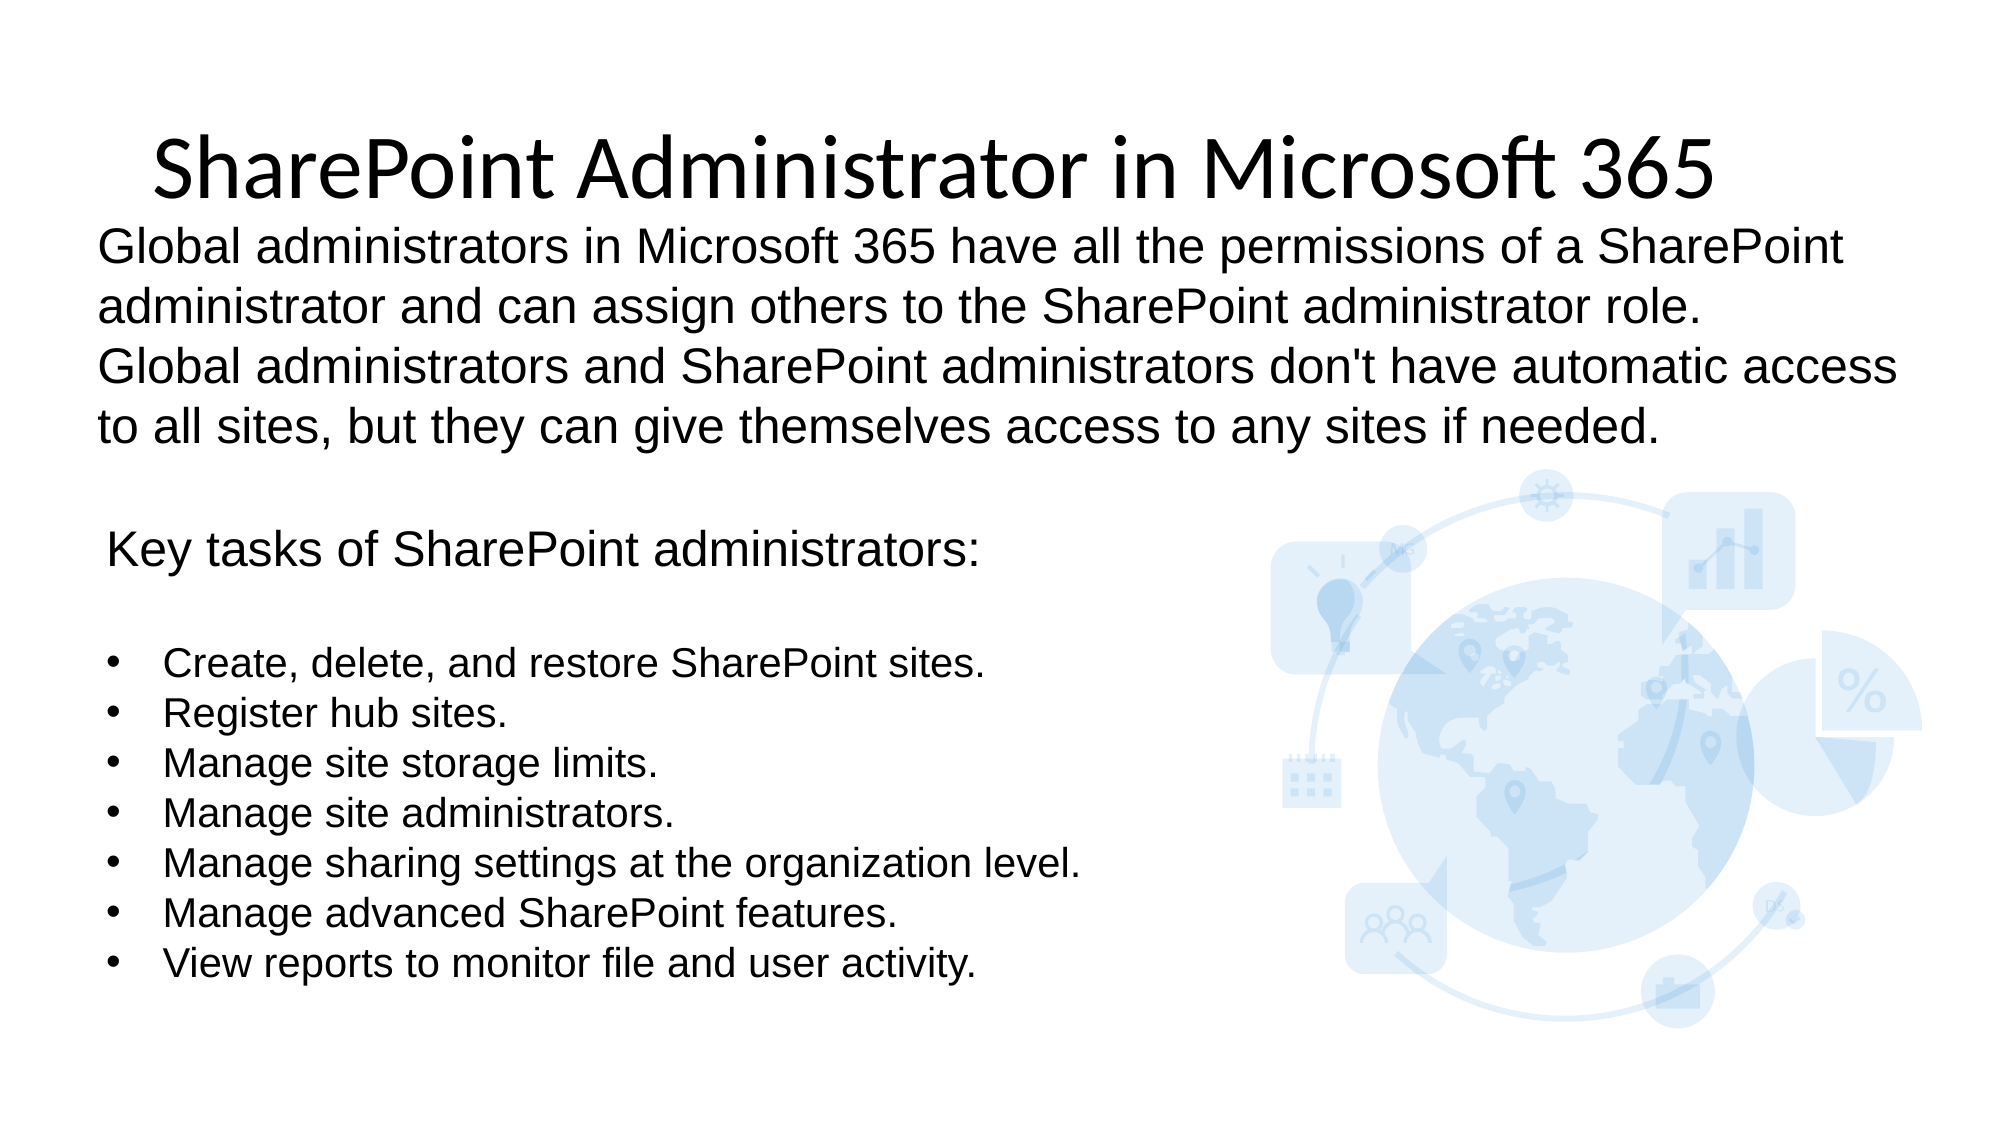

# SharePoint Administrator in Microsoft 365
Global administrators in Microsoft 365 have all the permissions of a SharePoint administrator and can assign others to the SharePoint administrator role.
Global administrators and SharePoint administrators don't have automatic access to all sites, but they can give themselves access to any sites if needed.

Key tasks of SharePoint administrators:

Create, delete, and restore SharePoint sites.
Register hub sites.
Manage site storage limits.
Manage site administrators.
Manage sharing settings at the organization level.
Manage advanced SharePoint features.
View reports to monitor file and user activity.